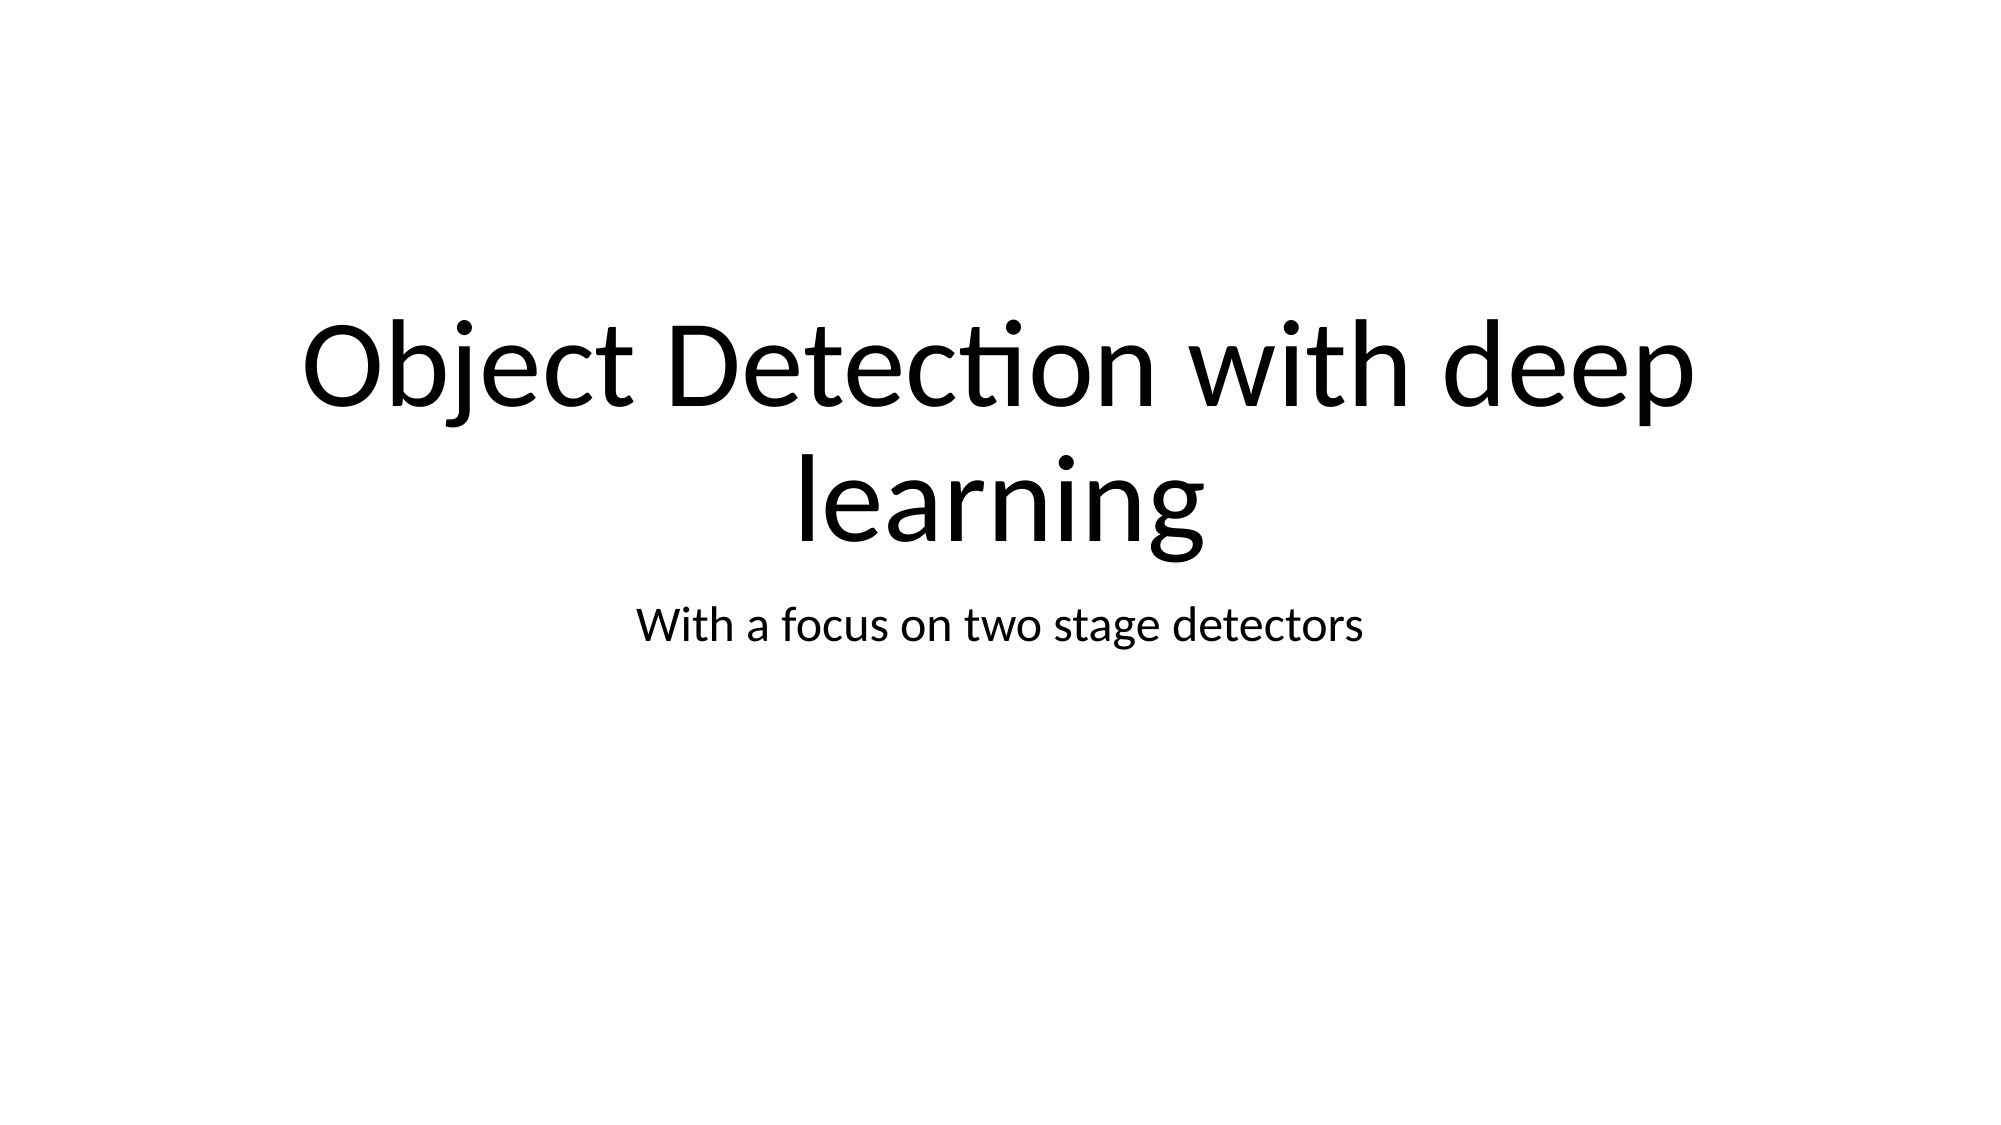

# Object Detection with deep learning
With a focus on two stage detectors